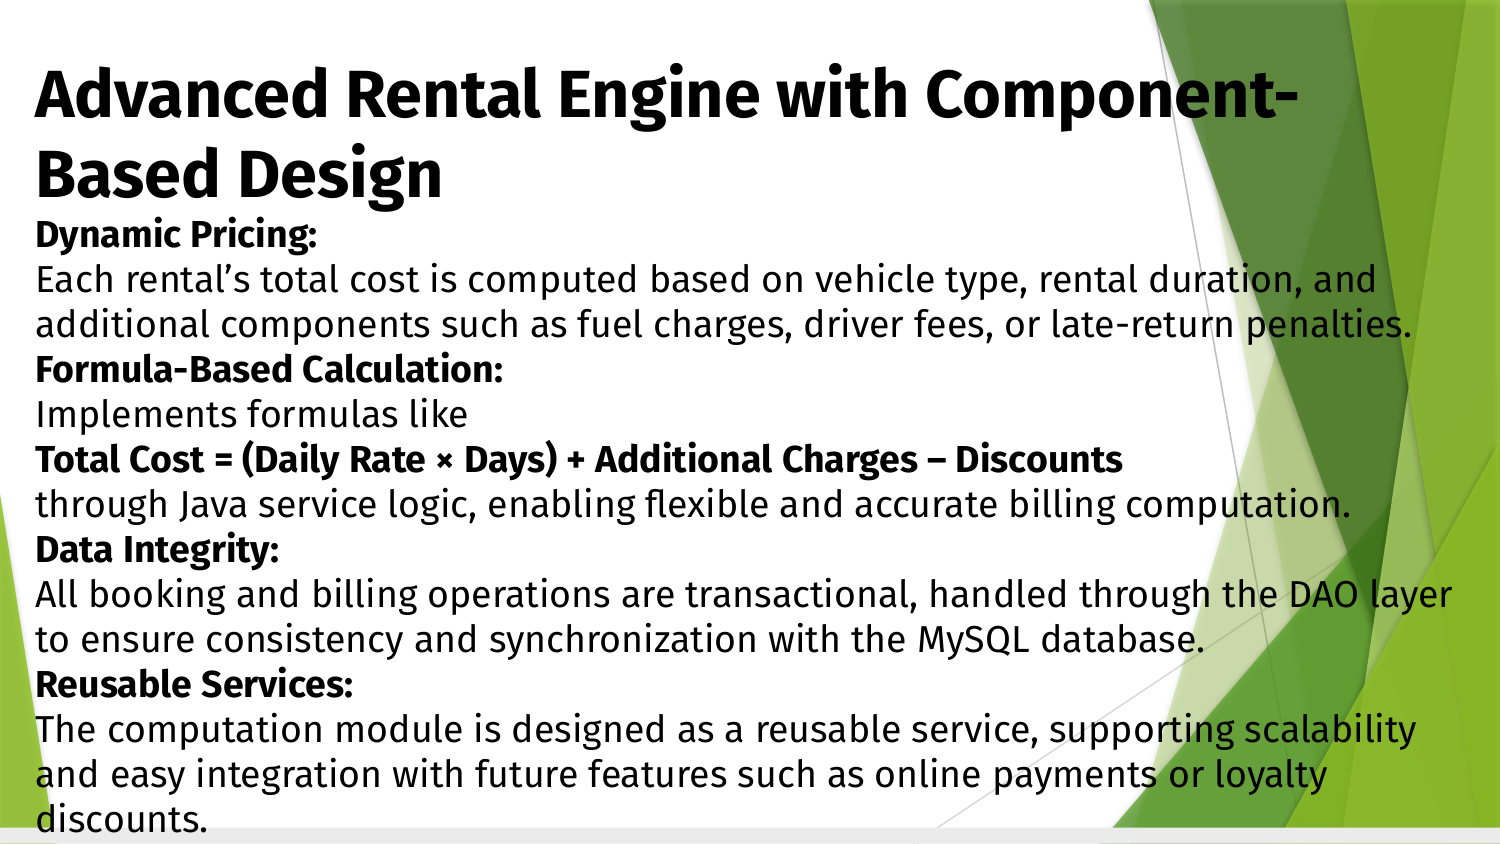

Advanced Rental Engine with Component-Based Design
Dynamic Pricing:
Each rental’s total cost is computed based on vehicle type, rental duration, and additional components such as fuel charges, driver fees, or late-return penalties.
Formula-Based Calculation:
Implements formulas like
Total Cost = (Daily Rate × Days) + Additional Charges – Discounts
through Java service logic, enabling flexible and accurate billing computation.
Data Integrity:
All booking and billing operations are transactional, handled through the DAO layer to ensure consistency and synchronization with the MySQL database.
Reusable Services:
The computation module is designed as a reusable service, supporting scalability and easy integration with future features such as online payments or loyalty discounts.